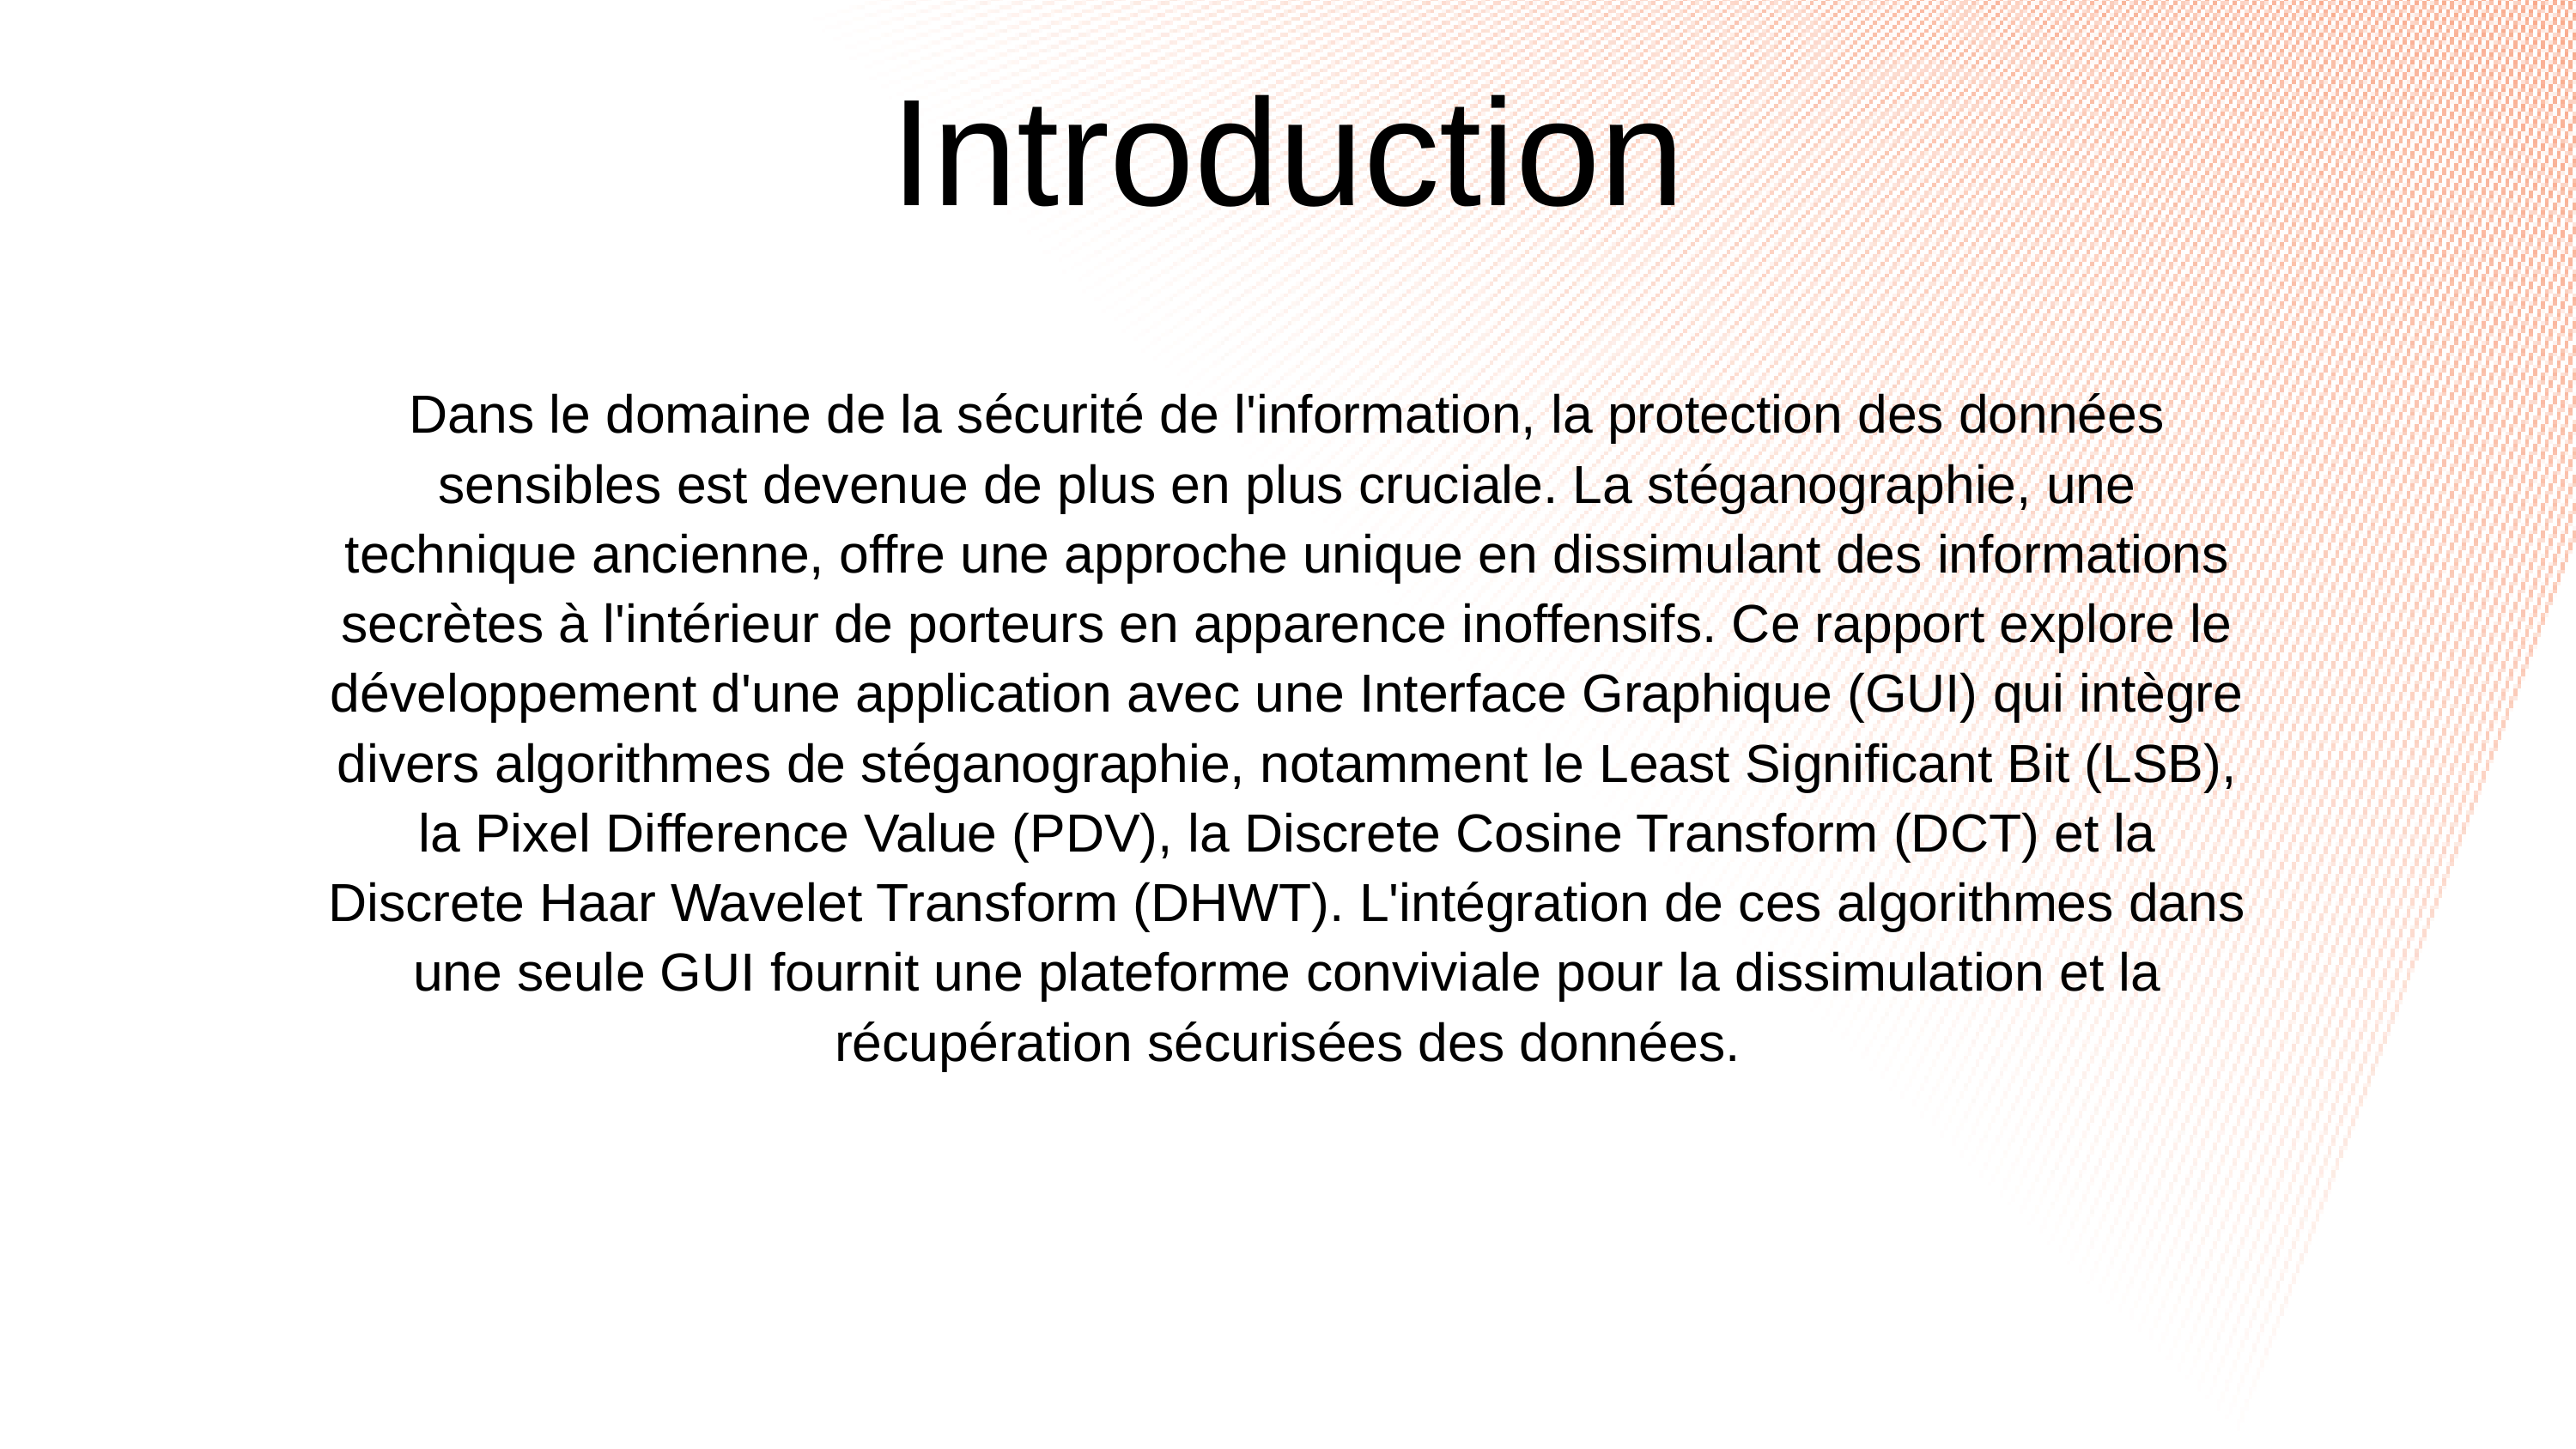

Introduction
Dans le domaine de la sécurité de l'information, la protection des données sensibles est devenue de plus en plus cruciale. La stéganographie, une technique ancienne, offre une approche unique en dissimulant des informations secrètes à l'intérieur de porteurs en apparence inoffensifs. Ce rapport explore le développement d'une application avec une Interface Graphique (GUI) qui intègre divers algorithmes de stéganographie, notamment le Least Significant Bit (LSB), la Pixel Difference Value (PDV), la Discrete Cosine Transform (DCT) et la Discrete Haar Wavelet Transform (DHWT). L'intégration de ces algorithmes dans une seule GUI fournit une plateforme conviviale pour la dissimulation et la récupération sécurisées des données.